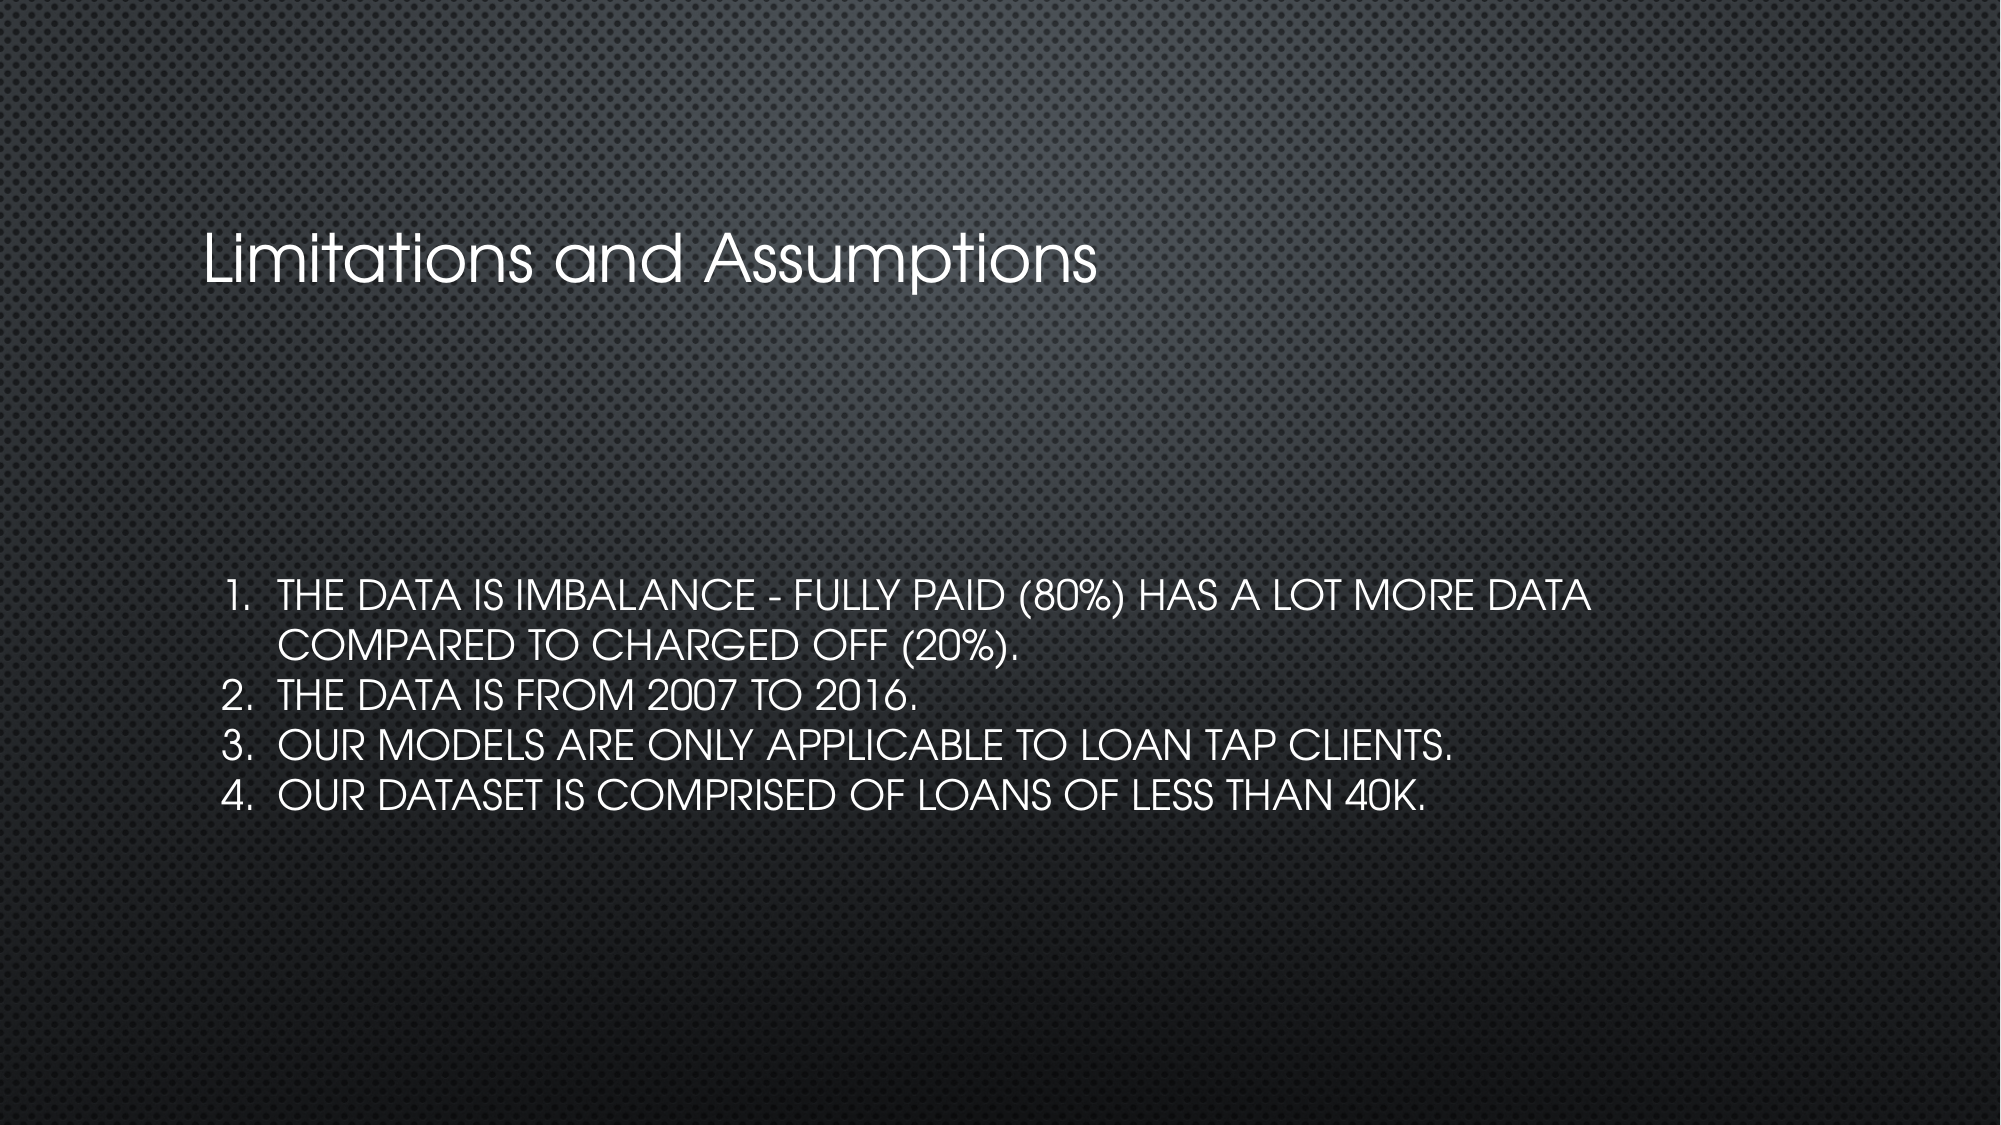

# Limitations and Assumptions
the data is imbalance - Fully paid (80%) has a lot more data compared to charged off (20%).
the data is from 2007 to 2016.
Our models are only applicable to loan tap clients.
Our dataset is comprised of loans of less than 40K.